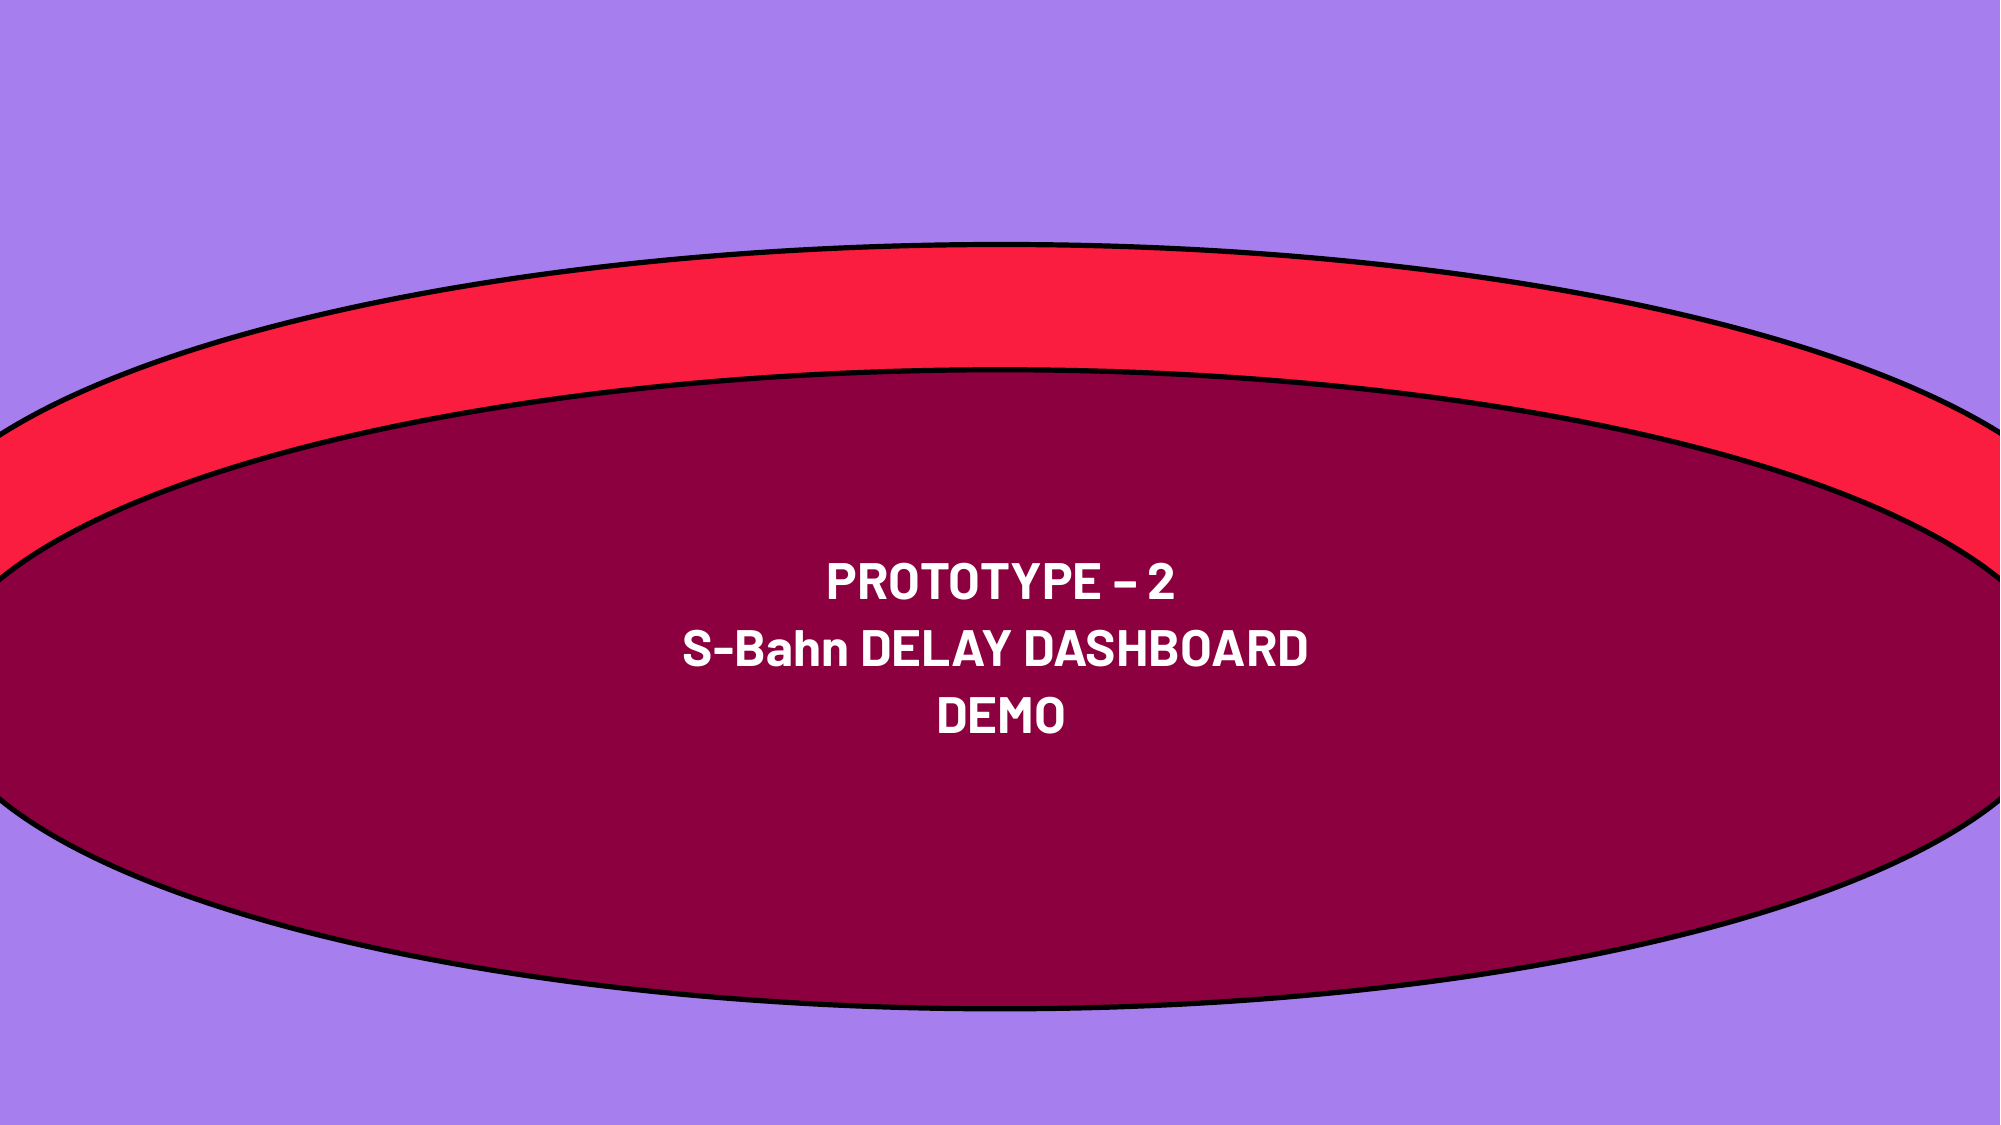

PROTOTYPE – 2
S-Bahn DELAY DASHBOARD
DEMO